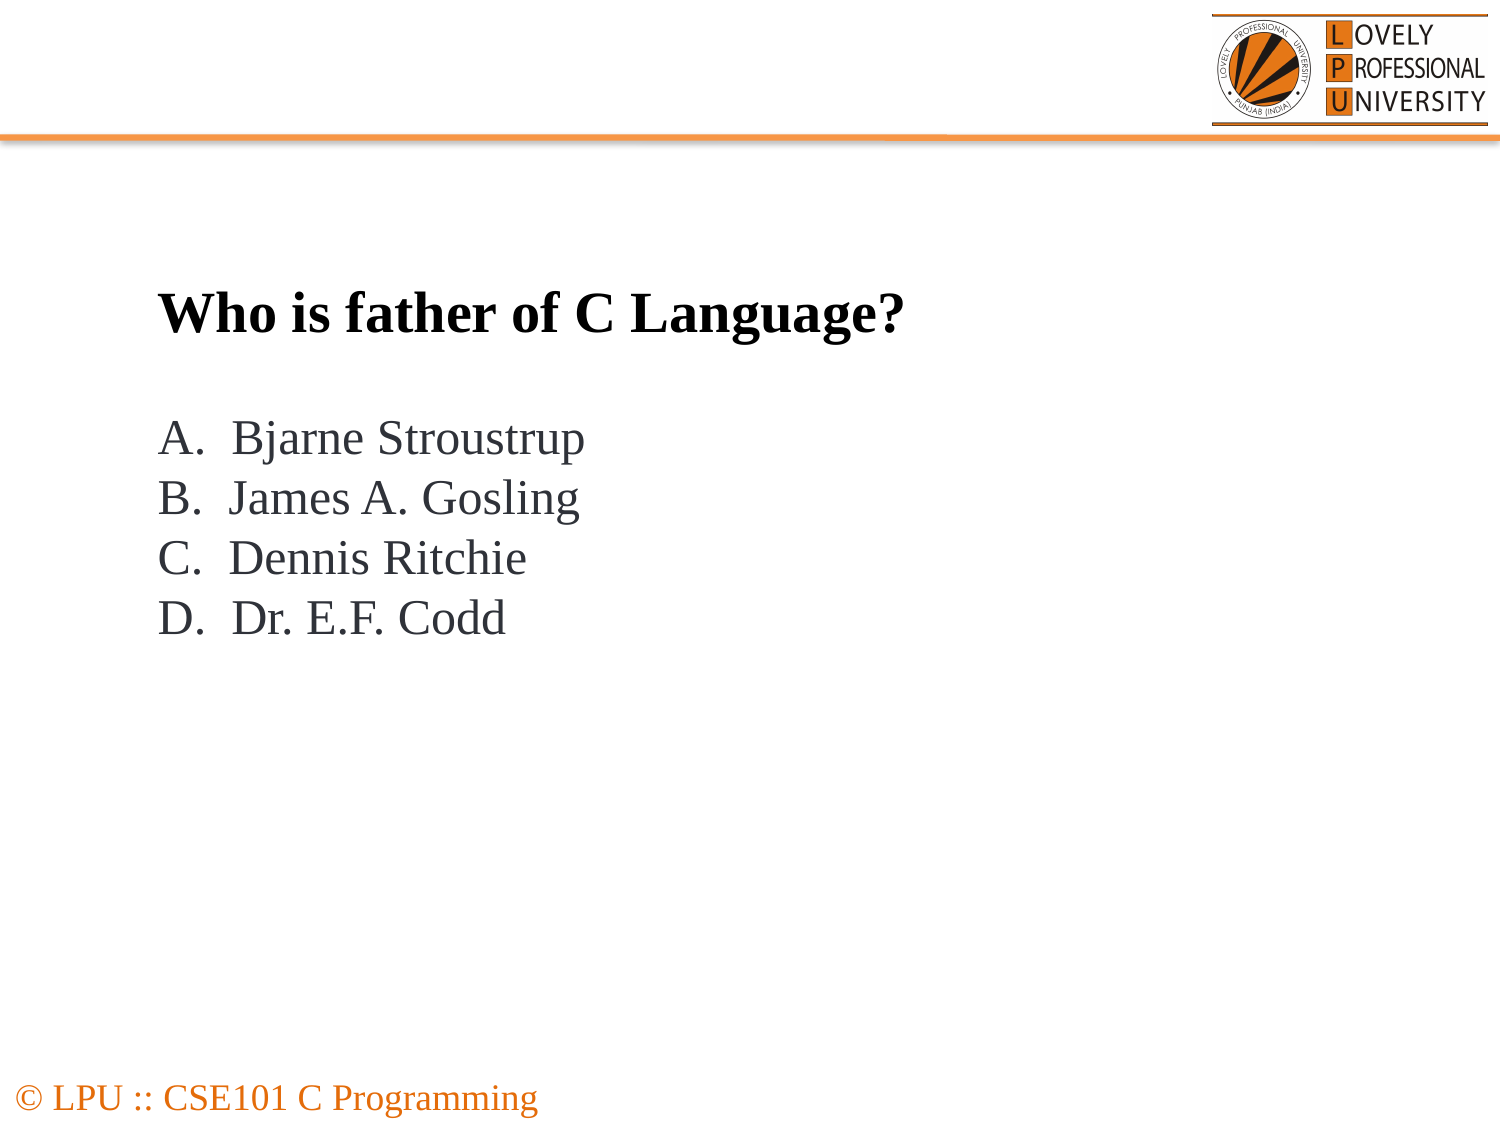

#
Who is father of C Language?

A.  Bjarne Stroustrup
B.  James A. Gosling
C.  Dennis Ritchie
D.  Dr. E.F. Codd